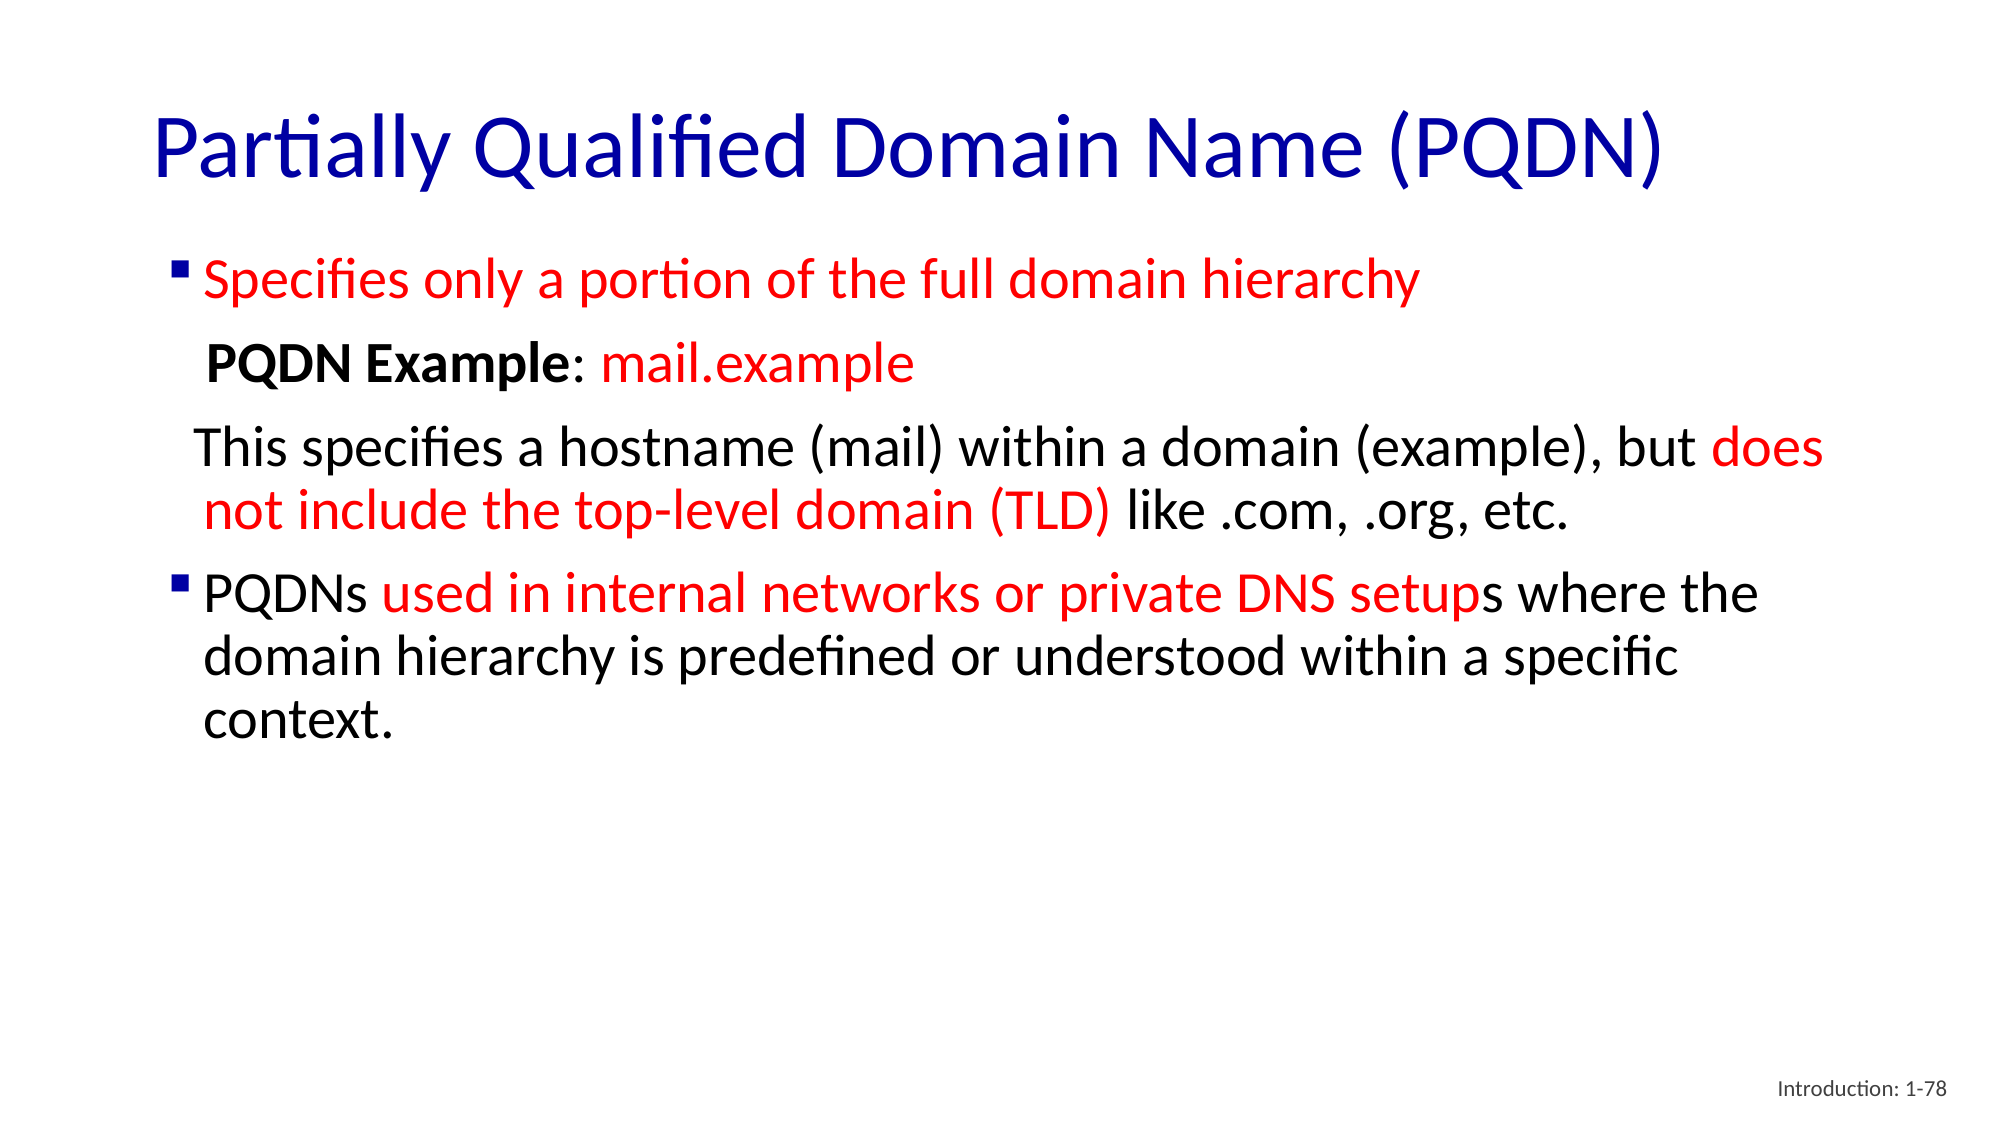

# Partially Qualified Domain Name (PQDN)
Specifies only a portion of the full domain hierarchy
   PQDN Example: mail.example
  This specifies a hostname (mail) within a domain (example), but does not include the top-level domain (TLD) like .com, .org, etc.
PQDNs used in internal networks or private DNS setups where the domain hierarchy is predefined or understood within a specific context.

Introduction: 1-78